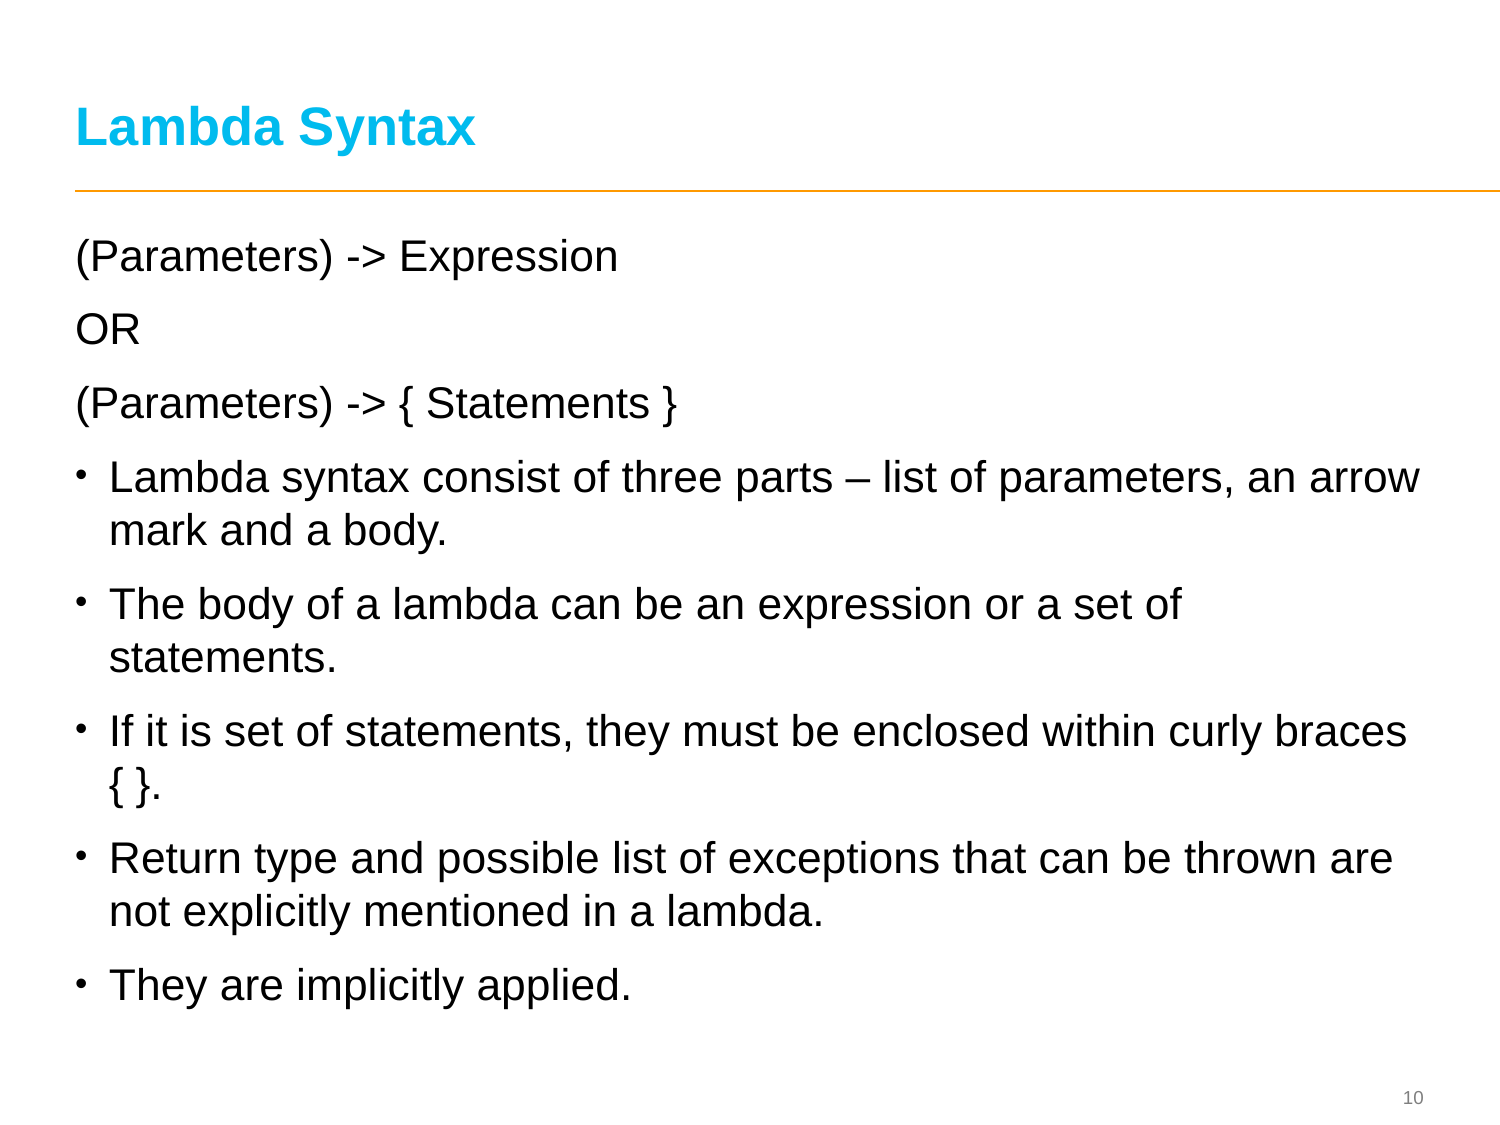

# Lambda Syntax
(Parameters) -> Expression
OR
(Parameters) -> { Statements }
Lambda syntax consist of three parts – list of parameters, an arrow mark and a body.
The body of a lambda can be an expression or a set of statements.
If it is set of statements, they must be enclosed within curly braces { }.
Return type and possible list of exceptions that can be thrown are not explicitly mentioned in a lambda.
They are implicitly applied.